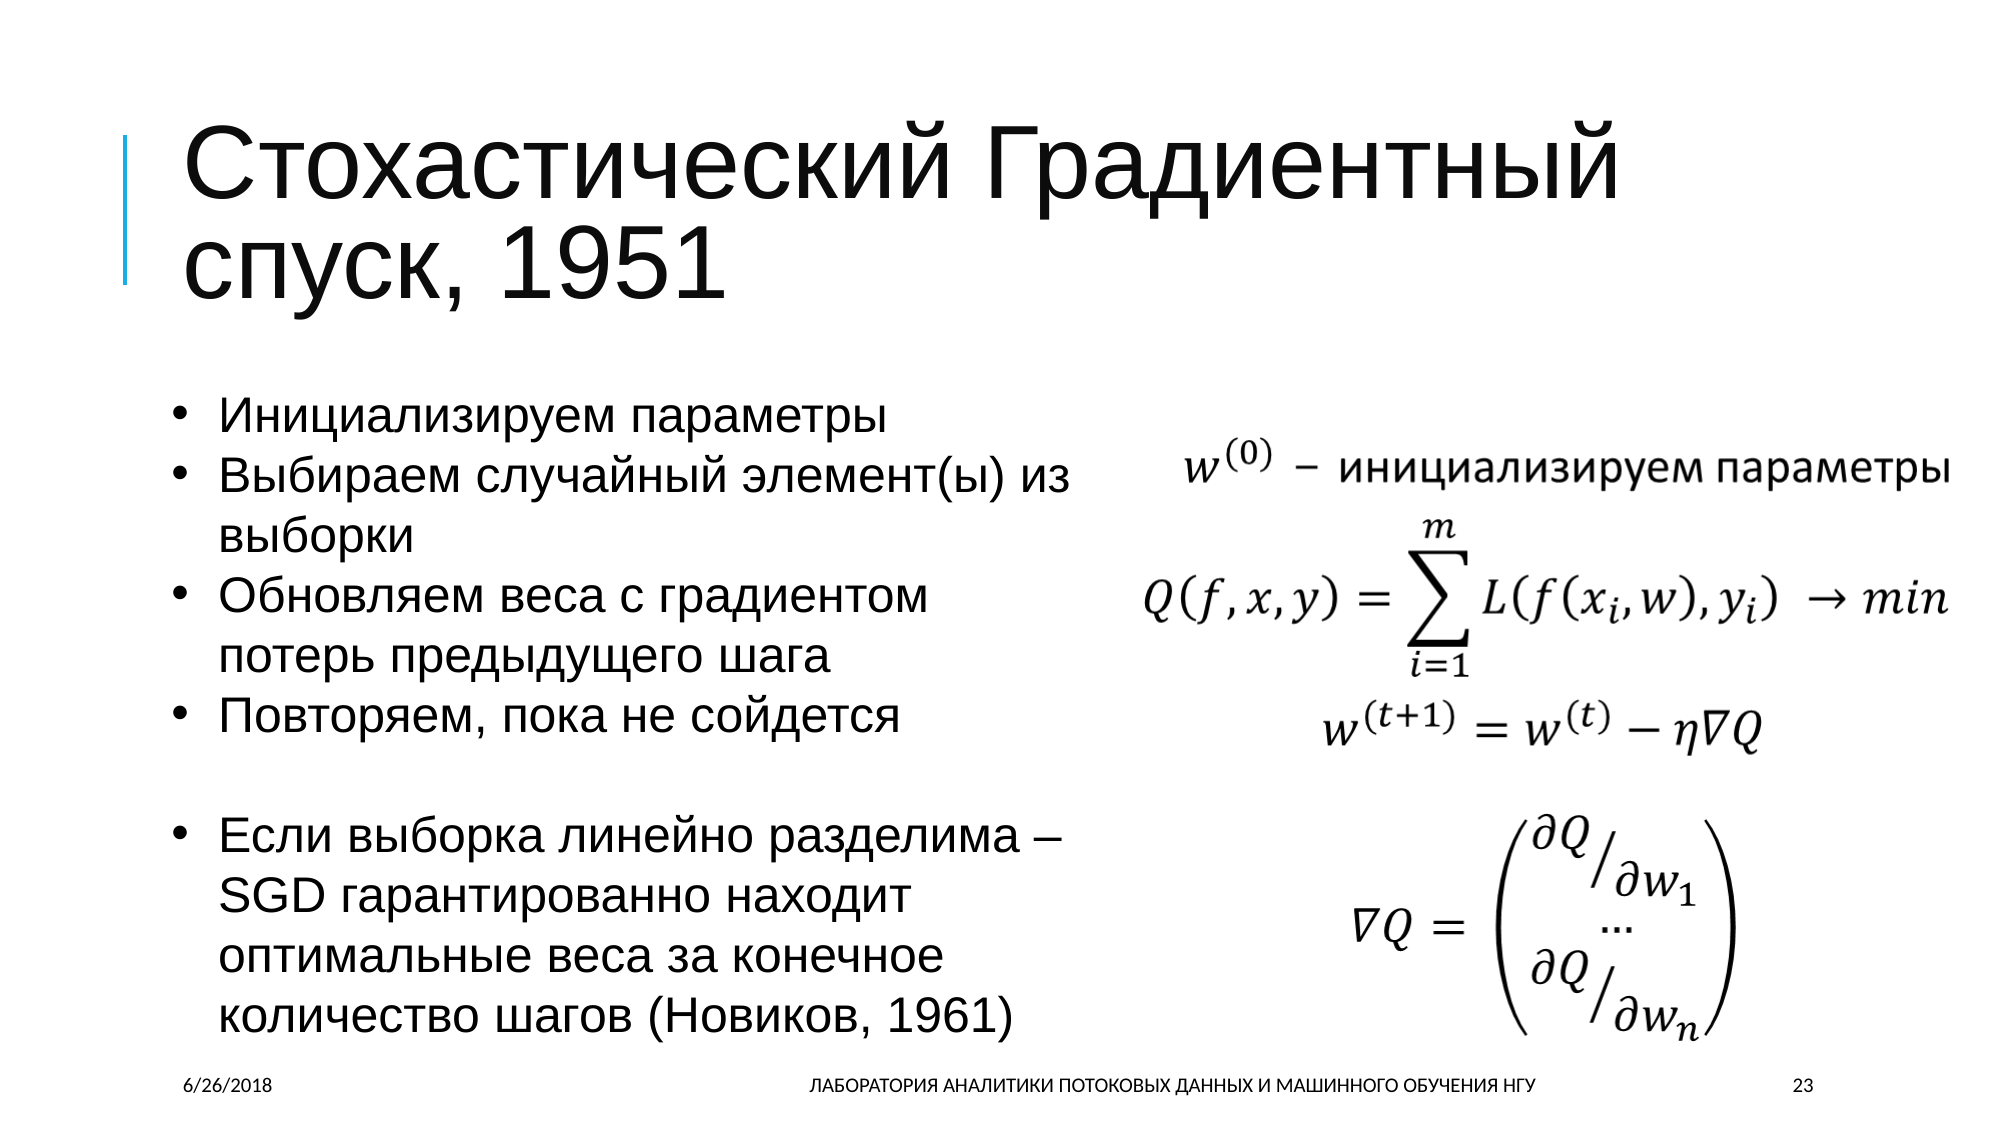

# Стохастический Градиентный спуск, 1951
Инициализируем параметры
Выбираем случайный элемент(ы) из выборки
Обновляем веса с градиентом потерь предыдущего шага
Повторяем, пока не сойдется

Если выборка линейно разделима – SGD гарантированно находит оптимальные веса за конечное количество шагов (Новиков, 1961)

6/26/2018
ЛАБОРАТОРИЯ АНАЛИТИКИ ПОТОКОВЫХ ДАННЫХ И МАШИННОГО ОБУЧЕНИЯ НГУ
23